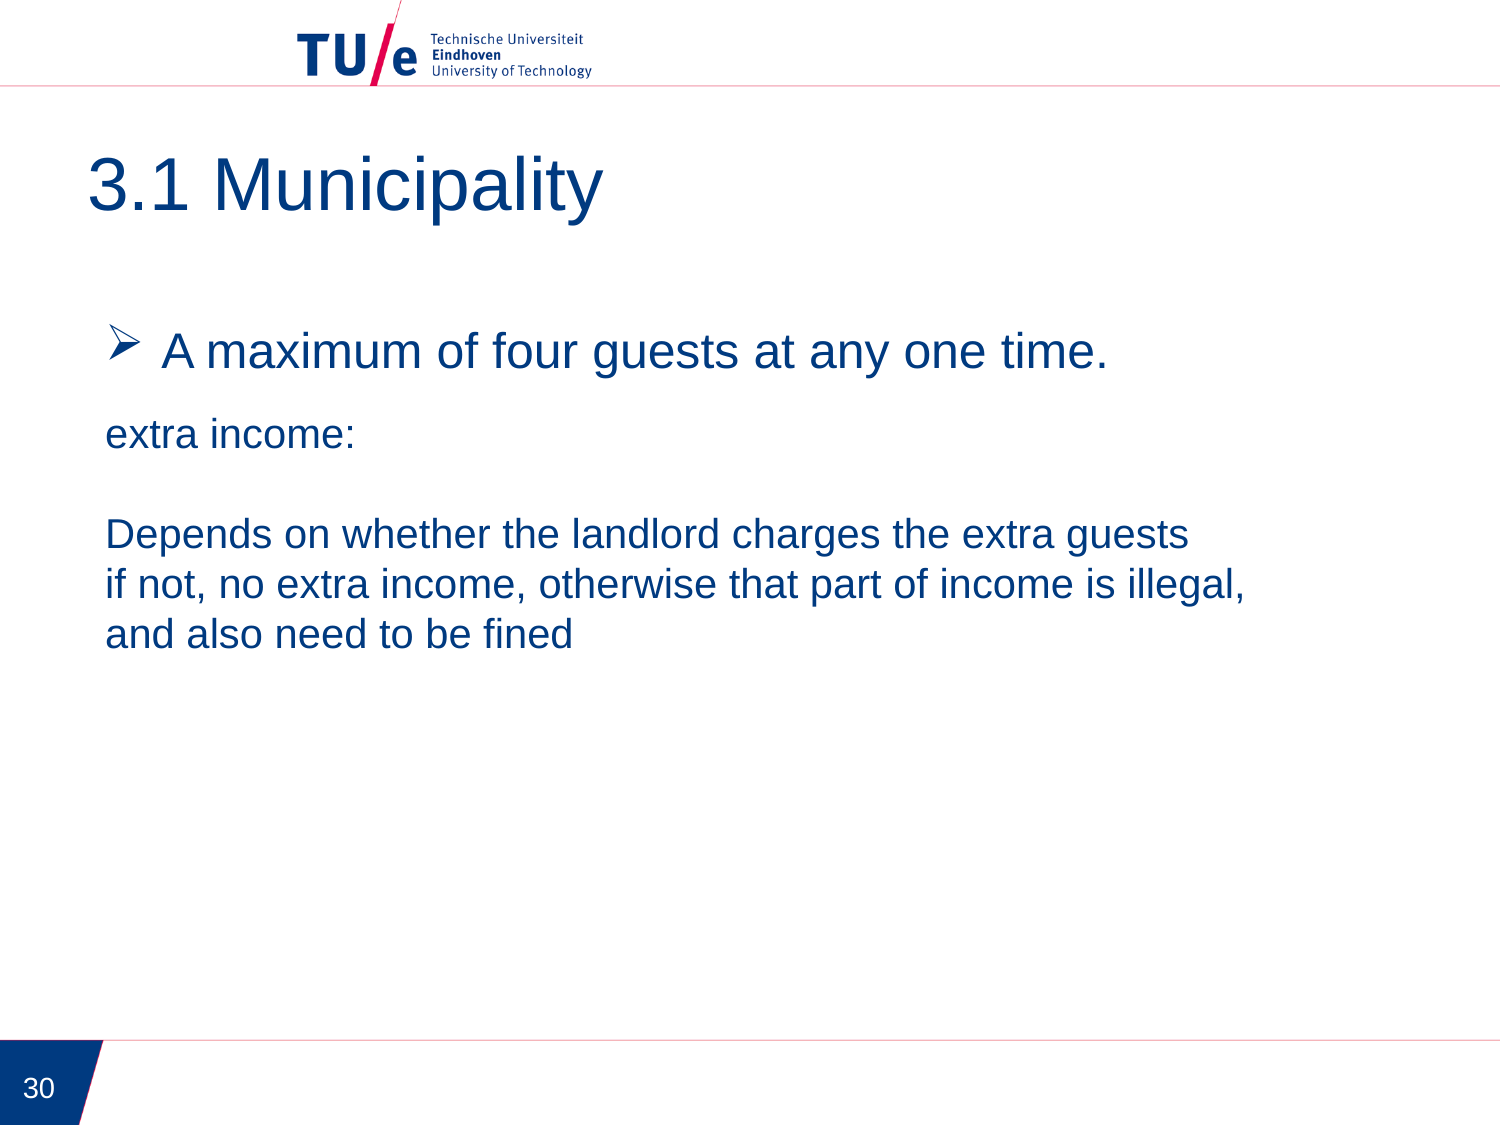

3.1 Municipality
A maximum of four guests at any one time.

extra income:

Depends on whether the landlord charges the extra guests
if not, no extra income, otherwise that part of income is illegal,
and also need to be fined

30